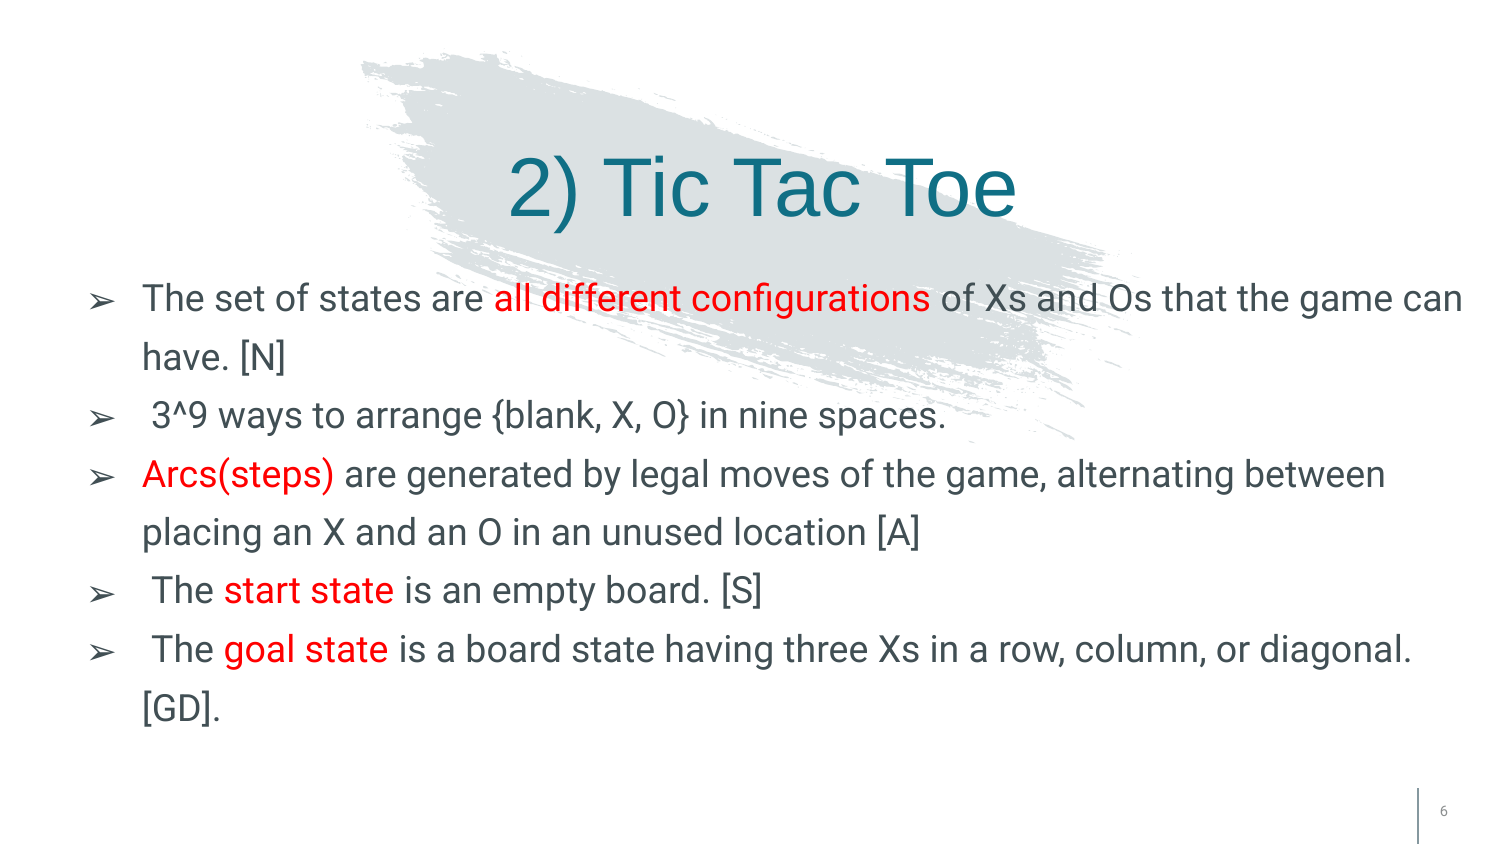

# 2) Tic Tac Toe
The set of states are all different configurations of Xs and Os that the game can have. [N]
 3^9 ways to arrange {blank, X, O} in nine spaces.
Arcs(steps) are generated by legal moves of the game, alternating between placing an X and an O in an unused location [A]
 The start state is an empty board. [S]
 The goal state is a board state having three Xs in a row, column, or diagonal. [GD].

6